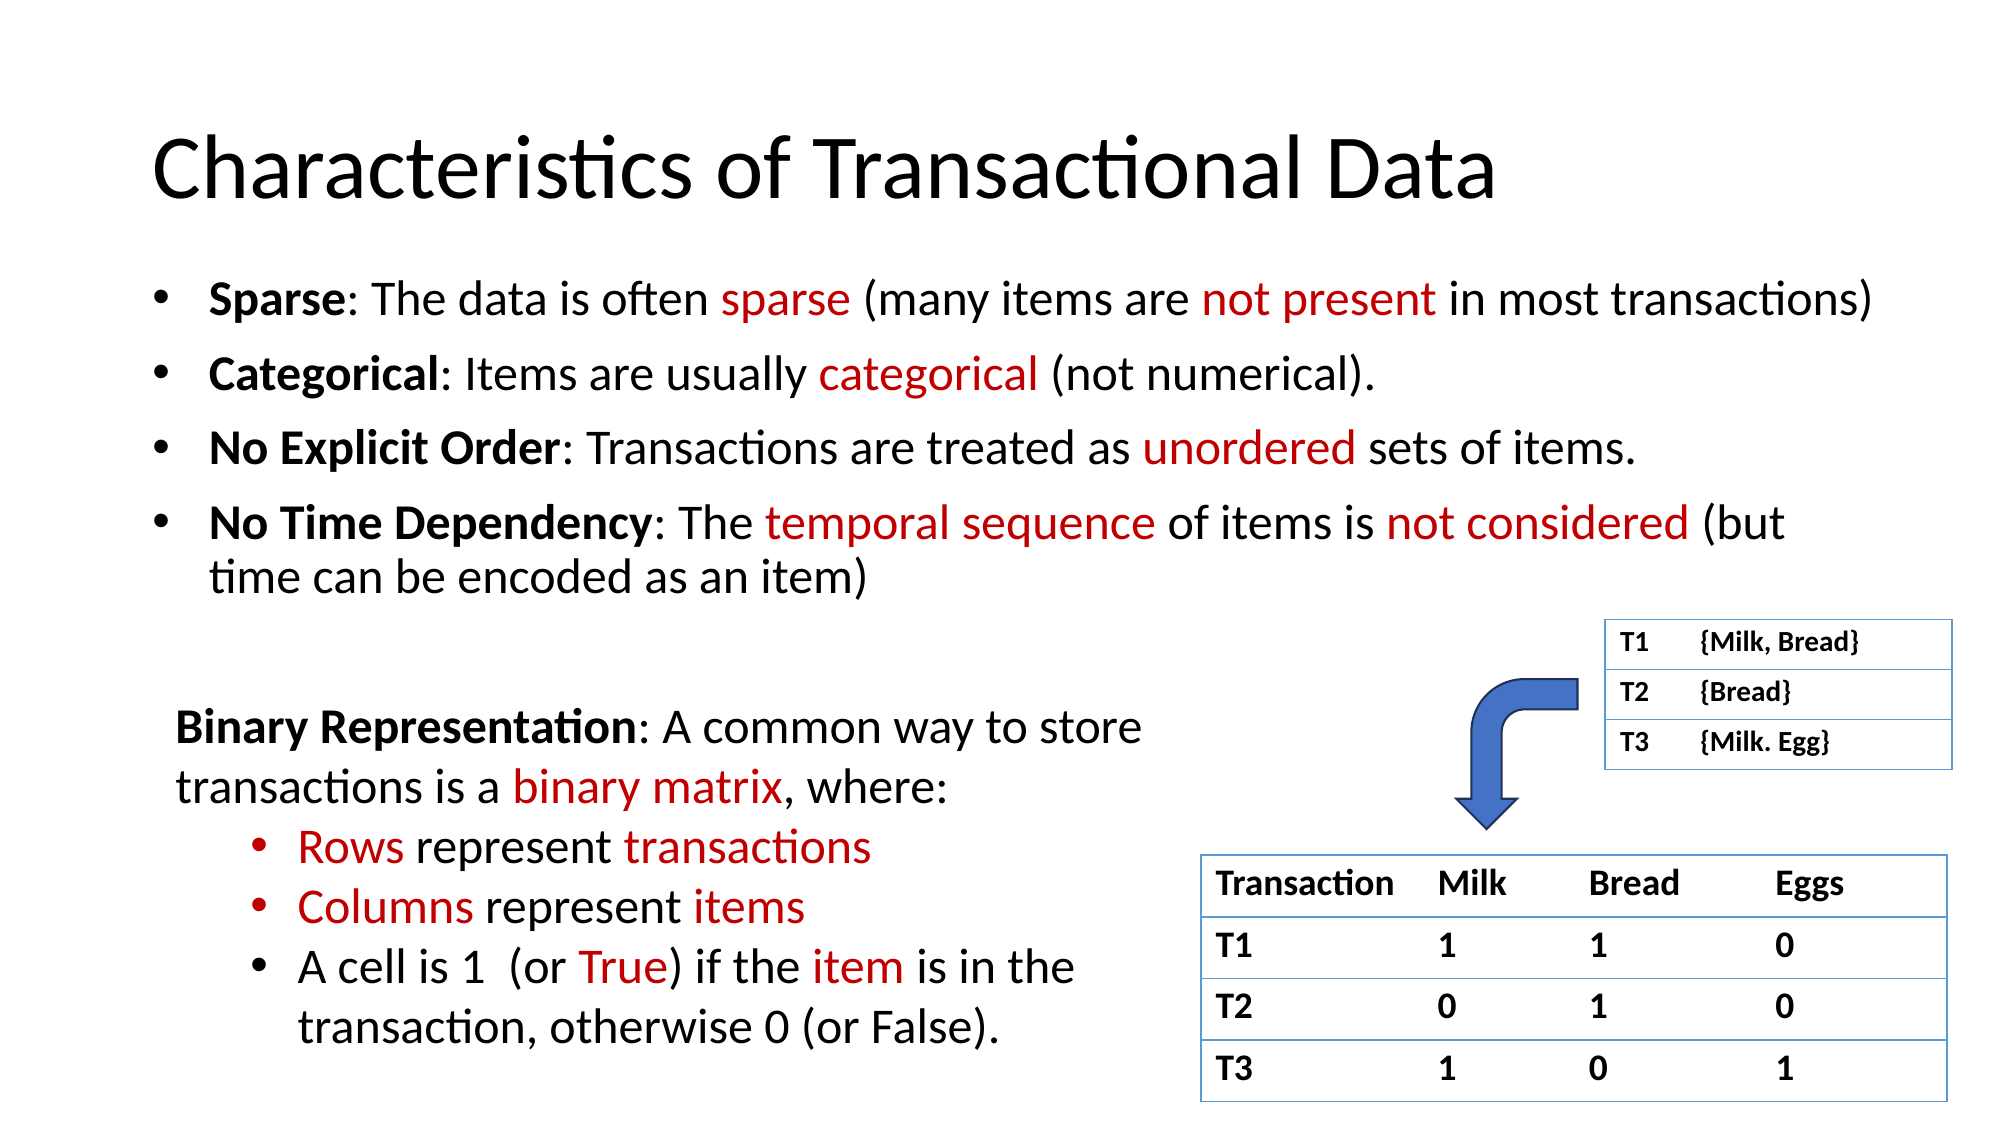

# Characteristics of Transactional Data
Sparse: The data is often sparse (many items are not present in most transactions)
Categorical: Items are usually categorical (not numerical).
No Explicit Order: Transactions are treated as unordered sets of items.
No Time Dependency: The temporal sequence of items is not considered (but time can be encoded as an item)

| T1 | {Milk, Bread} |
| --- | --- |
| T2 | {Bread} |
| T3 | {Milk. Egg} |
Binary Representation: A common way to store transactions is a binary matrix, where:
Rows represent transactions
Columns represent items
A cell is 1  (or True) if the item is in the transaction, otherwise 0 (or False).

| Transaction | Milk | Bread | Eggs |
| --- | --- | --- | --- |
| T1 | 1 | 1 | 0 |
| T2 | 0 | 1 | 0 |
| T3 | 1 | 0 | 1 |